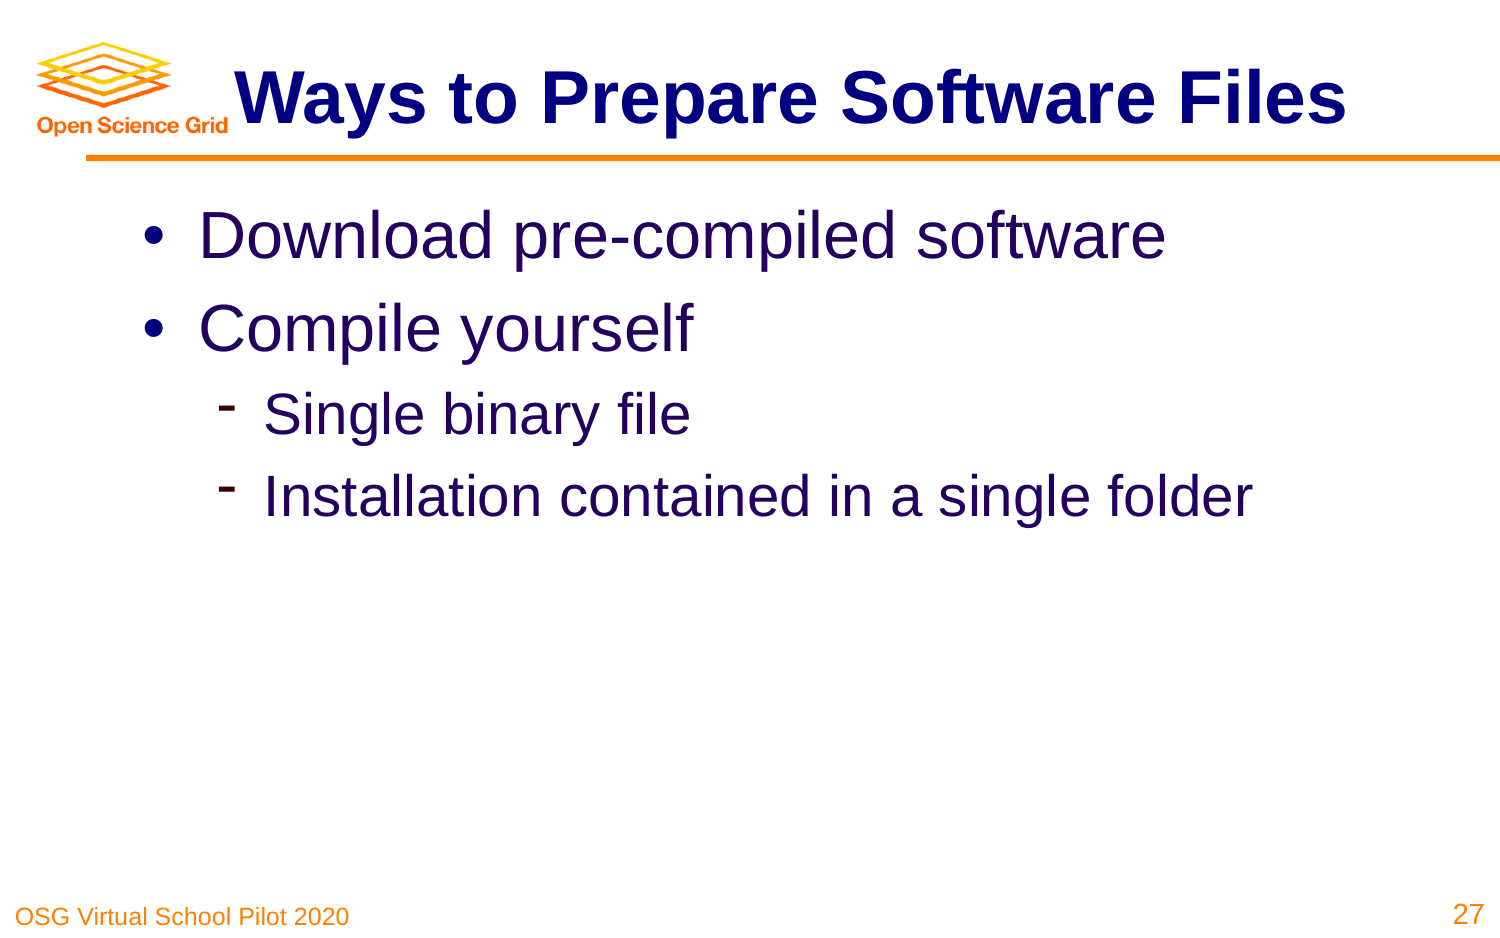

# Ways to Prepare Software Files
Download pre-compiled software
Compile yourself
Single binary file
Installation contained in a single folder
27